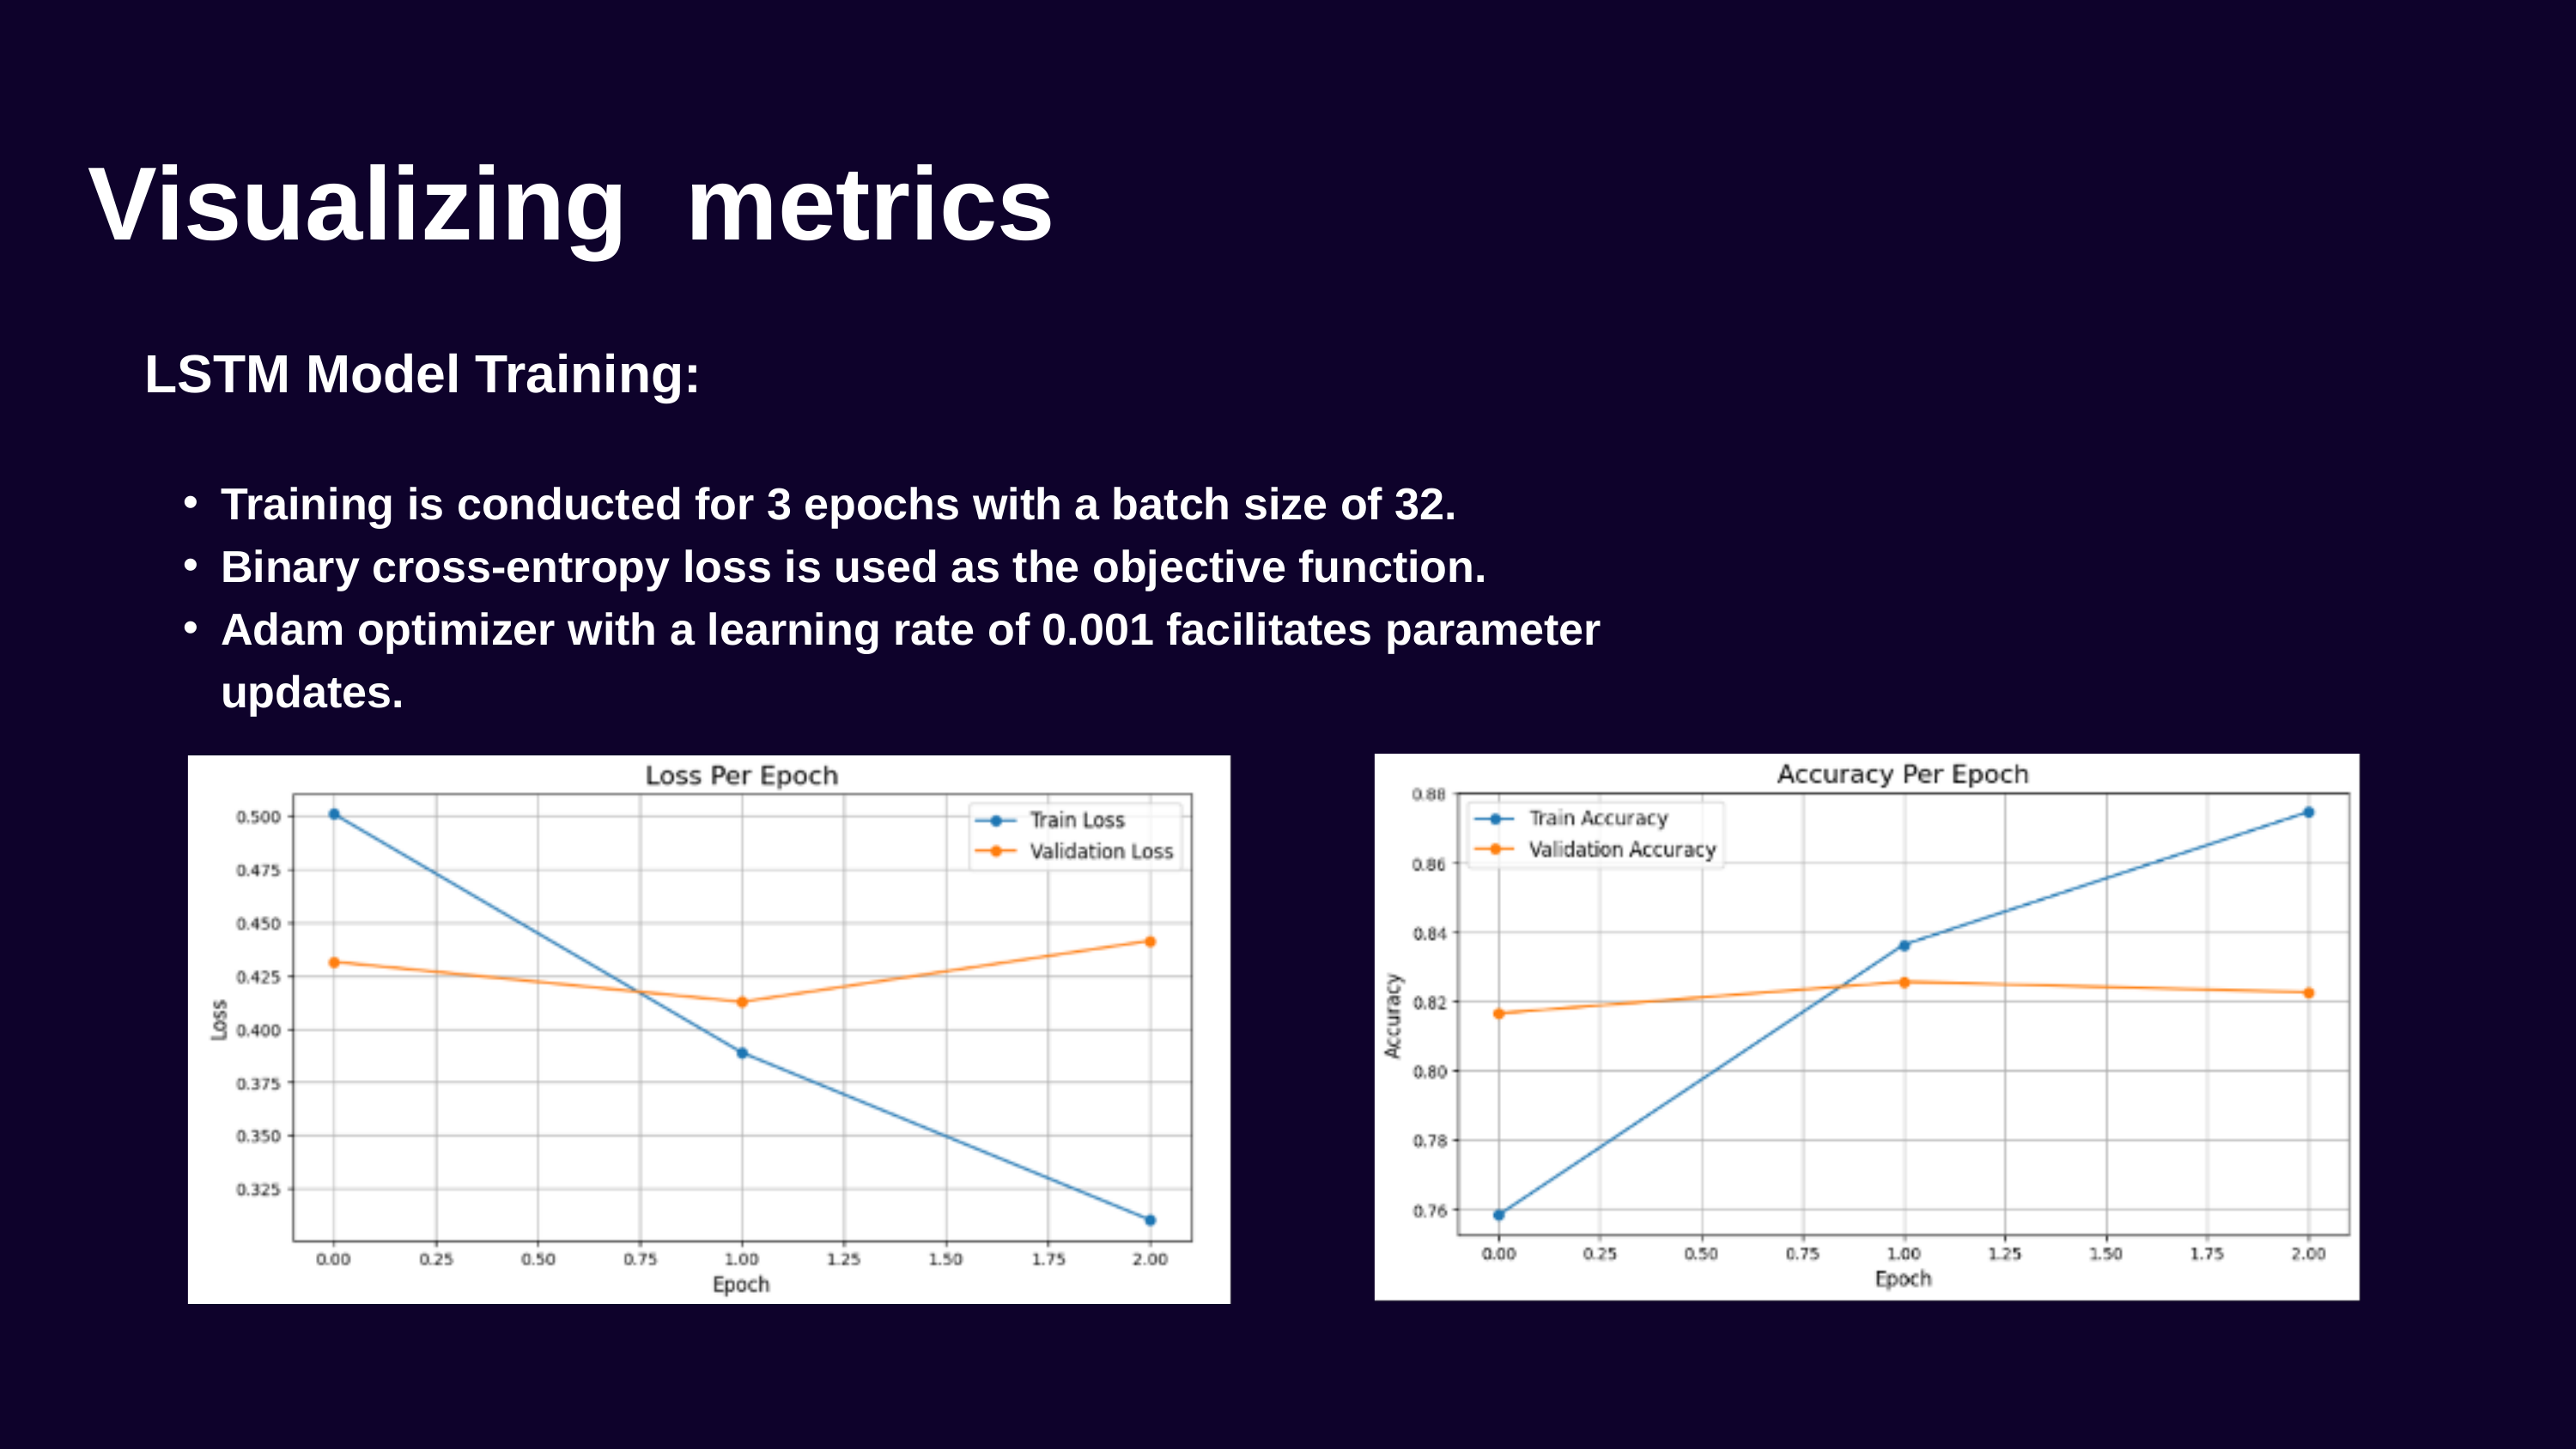

Visualizing  metrics
LSTM Model Training:

Training is conducted for 3 epochs with a batch size of 32.
Binary cross-entropy loss is used as the objective function.
Adam optimizer with a learning rate of 0.001 facilitates parameter updates.